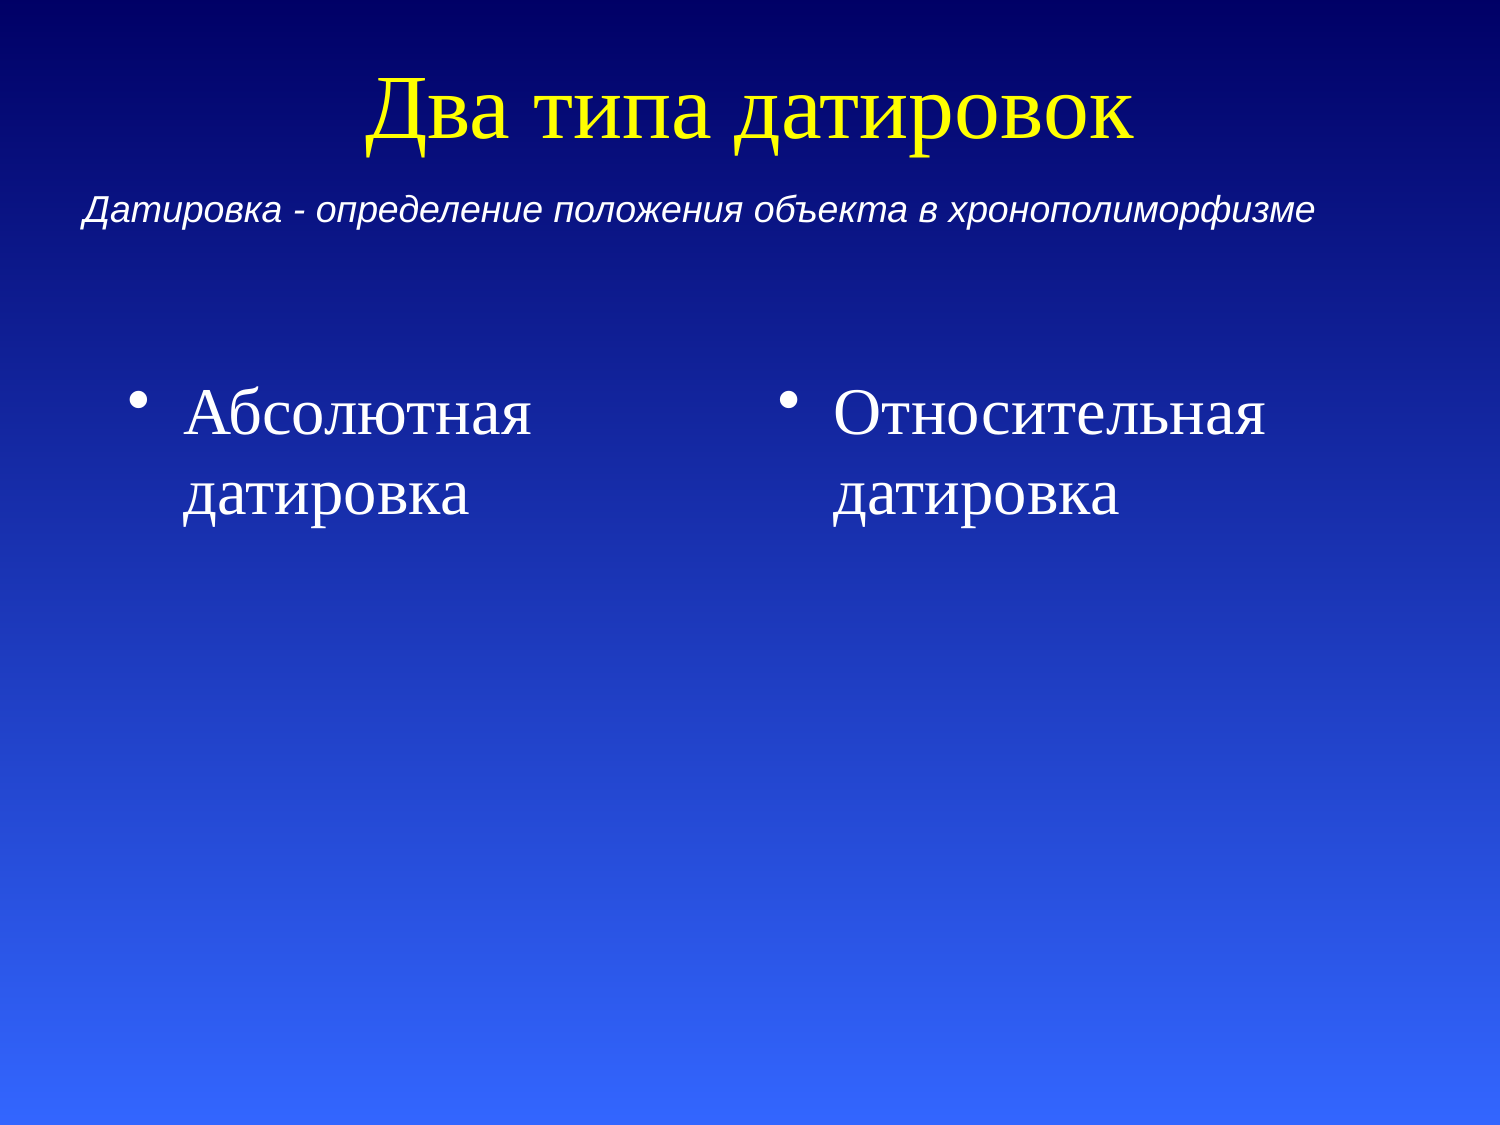

# Два типа датировок
Датировка - определение положения объекта в хронополиморфизме
Абсолютная датировка
Относительная датировка